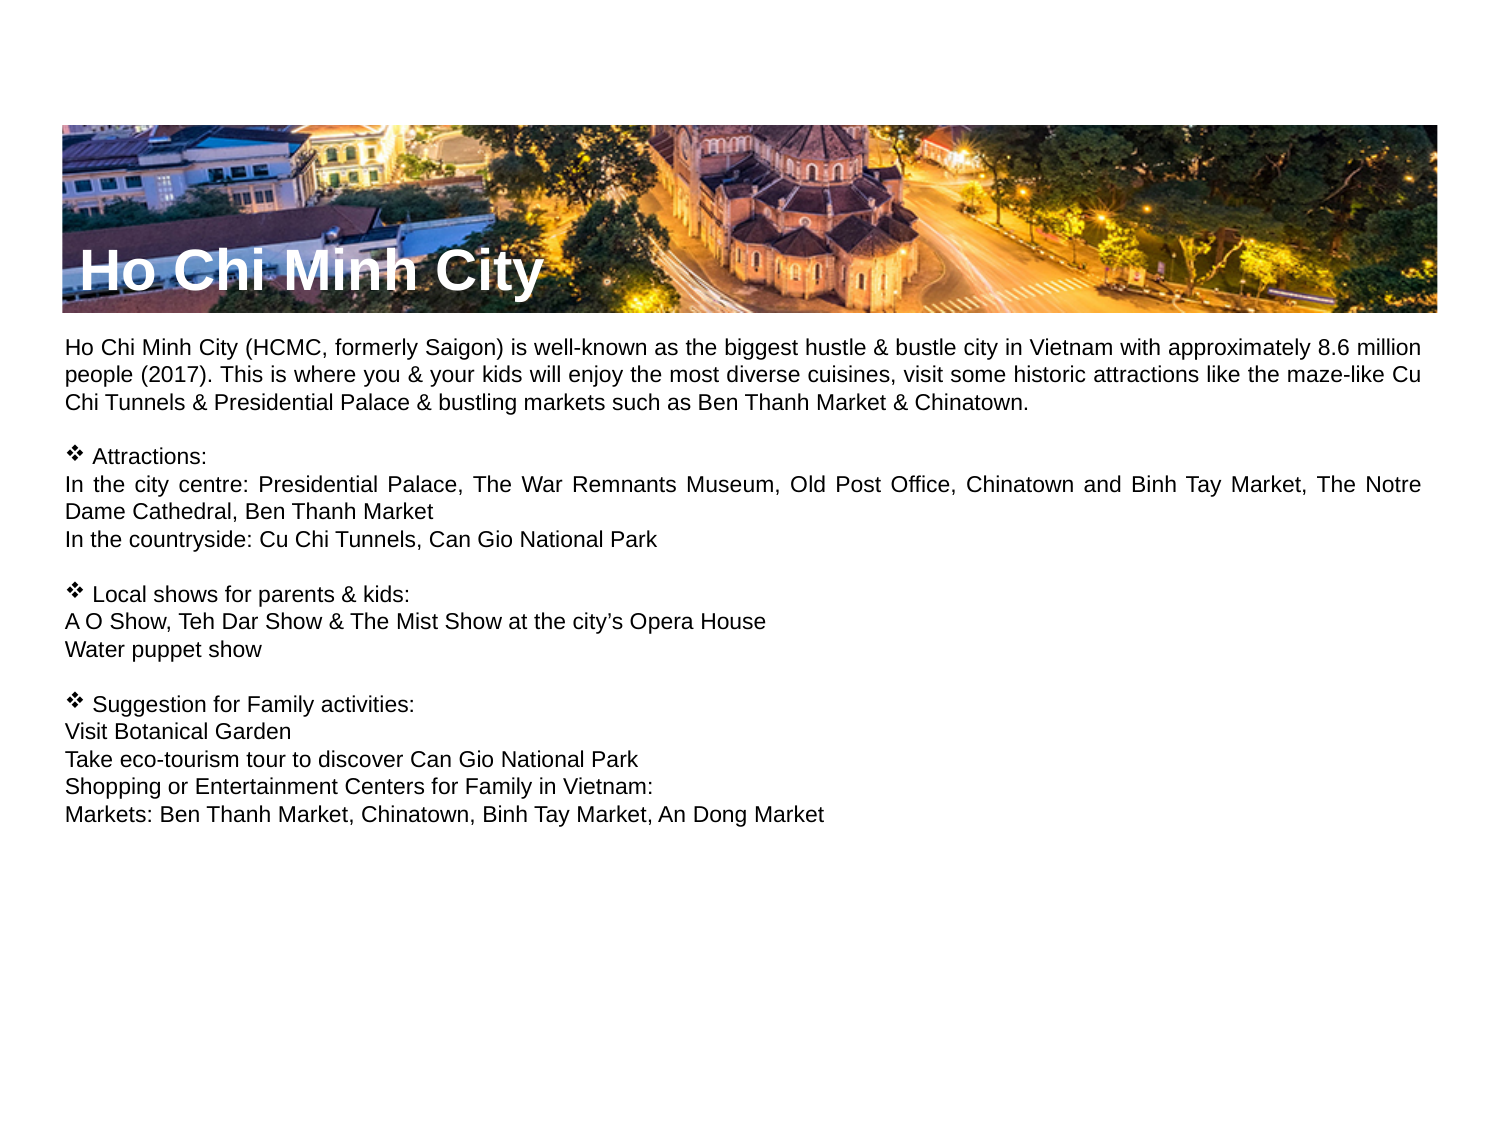

Ho Chi Minh City
Ho Chi Minh City (HCMC, formerly Saigon) is well-known as the biggest hustle & bustle city in Vietnam with approximately 8.6 million people (2017). This is where you & your kids will enjoy the most diverse cuisines, visit some historic attractions like the maze-like Cu Chi Tunnels & Presidential Palace & bustling markets such as Ben Thanh Market & Chinatown.

 Attractions:
In the city centre: Presidential Palace, The War Remnants Museum, Old Post Office, Chinatown and Binh Tay Market, The Notre Dame Cathedral, Ben Thanh Market
In the countryside: Cu Chi Tunnels, Can Gio National Park

 Local shows for parents & kids:
A O Show, Teh Dar Show & The Mist Show at the city’s Opera House
Water puppet show

 Suggestion for Family activities:
Visit Botanical Garden
Take eco-tourism tour to discover Can Gio National Park
Shopping or Entertainment Centers for Family in Vietnam:
Markets: Ben Thanh Market, Chinatown, Binh Tay Market, An Dong Market